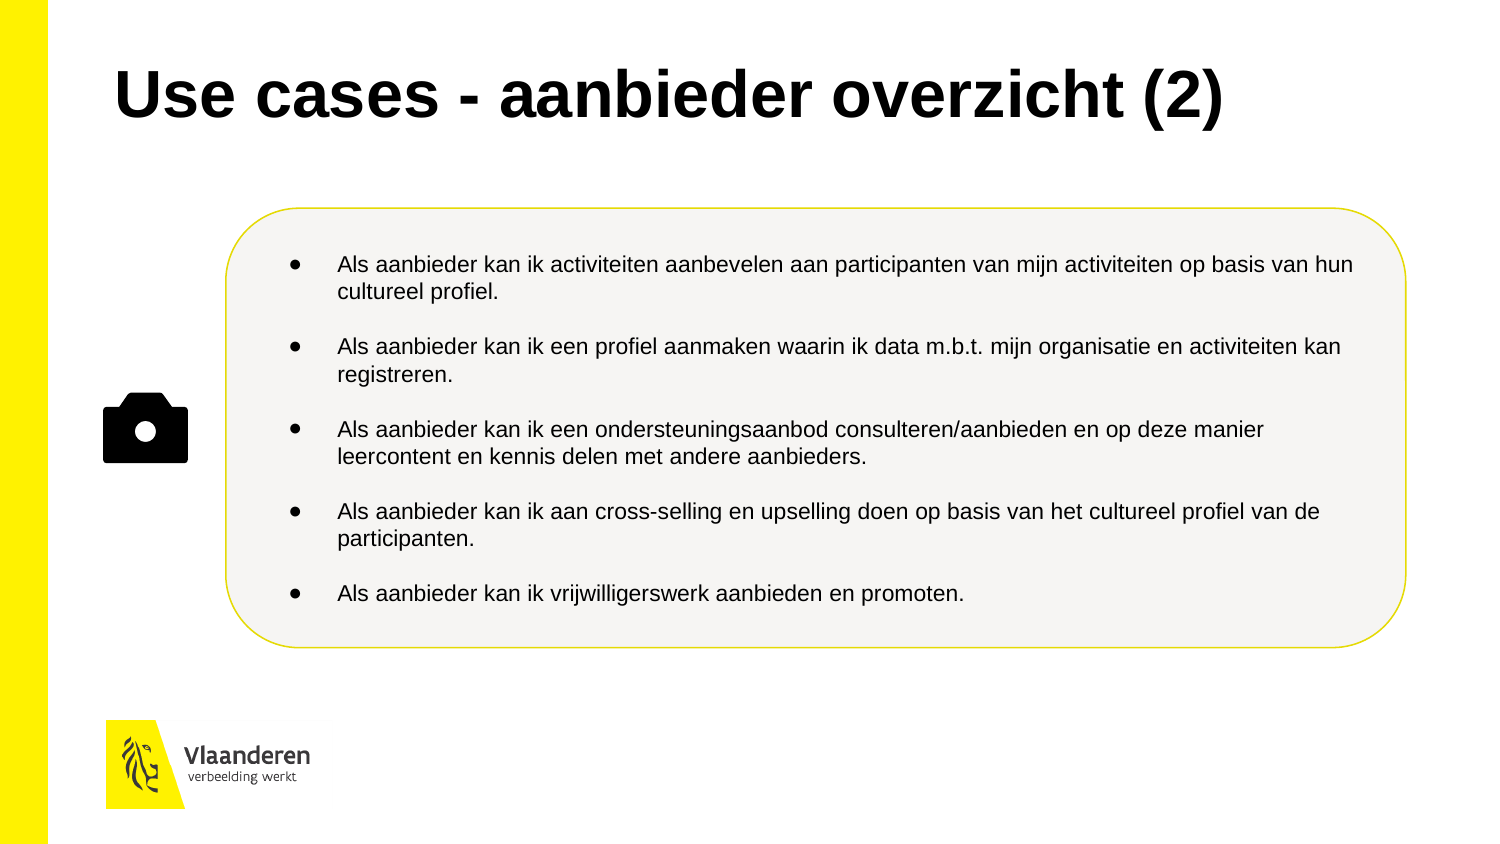

Use cases - aanbieder overzicht (2)
Als aanbieder kan ik activiteiten aanbevelen aan participanten van mijn activiteiten op basis van hun cultureel profiel.

Als aanbieder kan ik een profiel aanmaken waarin ik data m.b.t. mijn organisatie en activiteiten kan registreren.

Als aanbieder kan ik een ondersteuningsaanbod consulteren/aanbieden en op deze manier leercontent en kennis delen met andere aanbieders.

Als aanbieder kan ik aan cross-selling en upselling doen op basis van het cultureel profiel van de participanten.

Als aanbieder kan ik vrijwilligerswerk aanbieden en promoten.